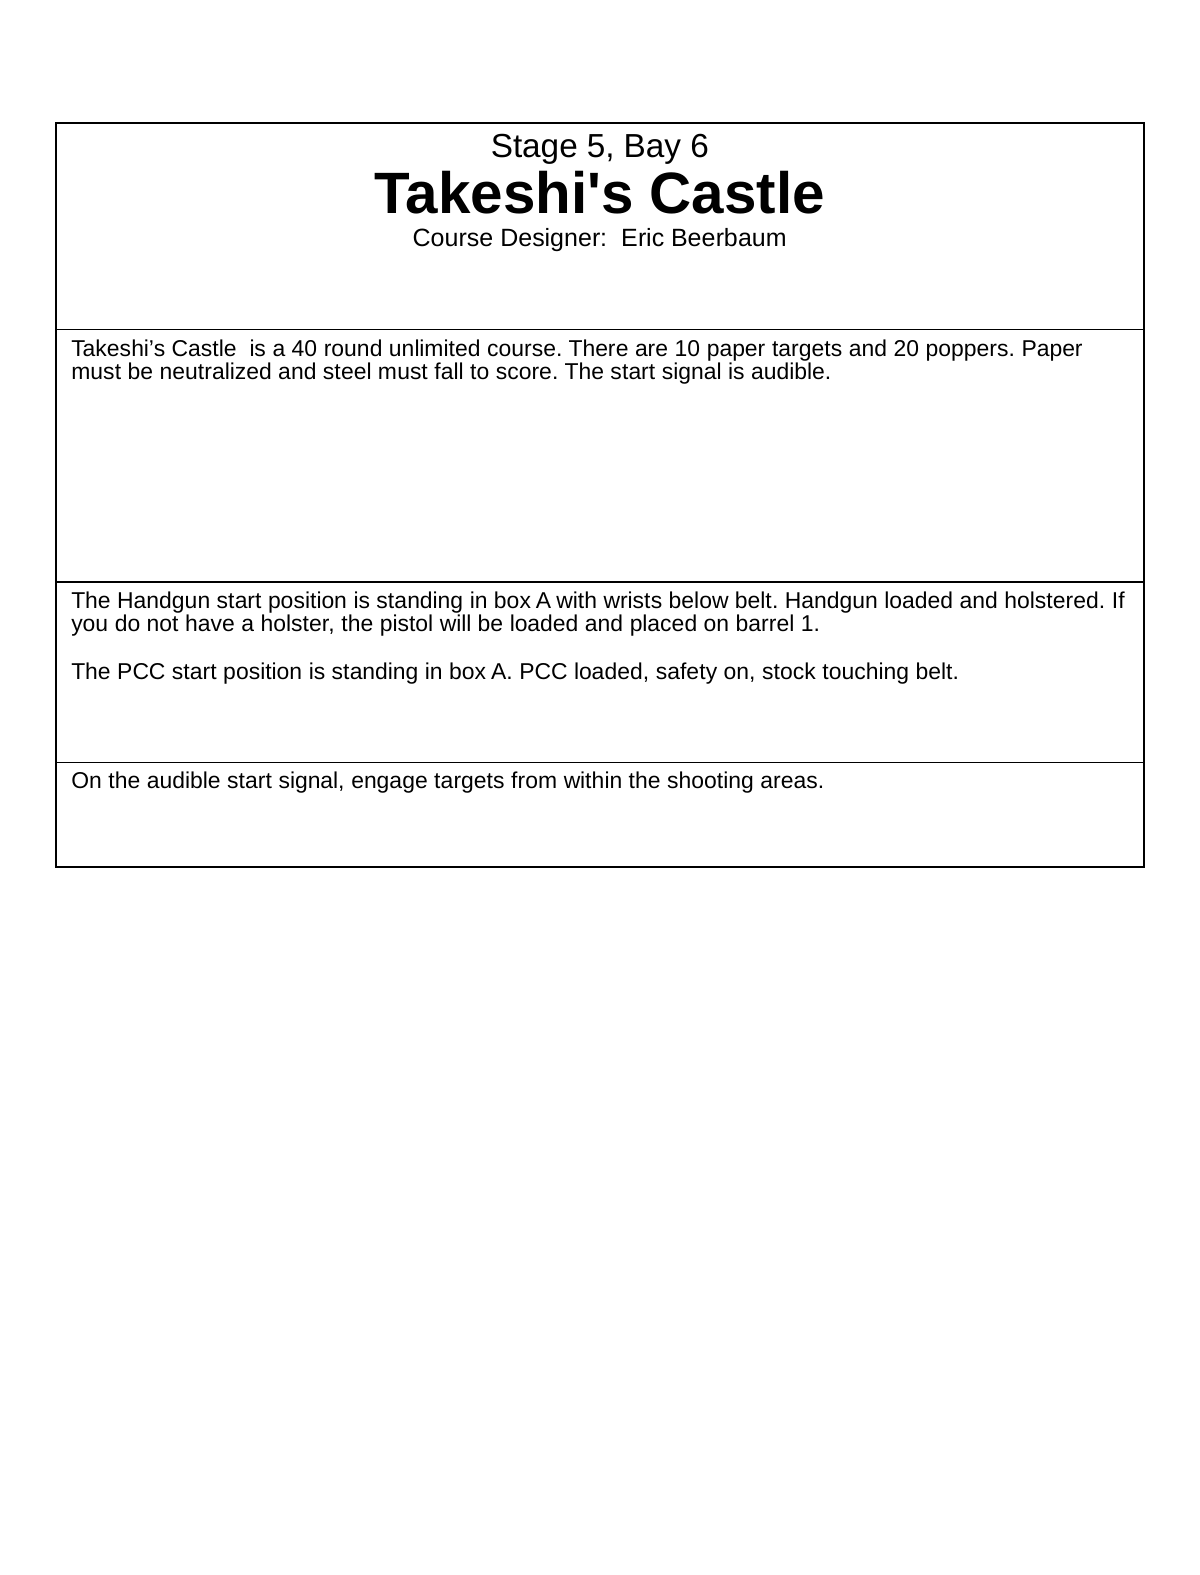

| Stage 5, Bay 6 Takeshi's Castle Course Designer: Eric Beerbaum |
| --- |
| Takeshi’s Castle is a 40 round unlimited course. There are 10 paper targets and 20 poppers. Paper must be neutralized and steel must fall to score. The start signal is audible. |
| The Handgun start position is standing in box A with wrists below belt. Handgun loaded and holstered. If you do not have a holster, the pistol will be loaded and placed on barrel 1. The PCC start position is standing in box A. PCC loaded, safety on, stock touching belt. |
| On the audible start signal, engage targets from within the shooting areas. |